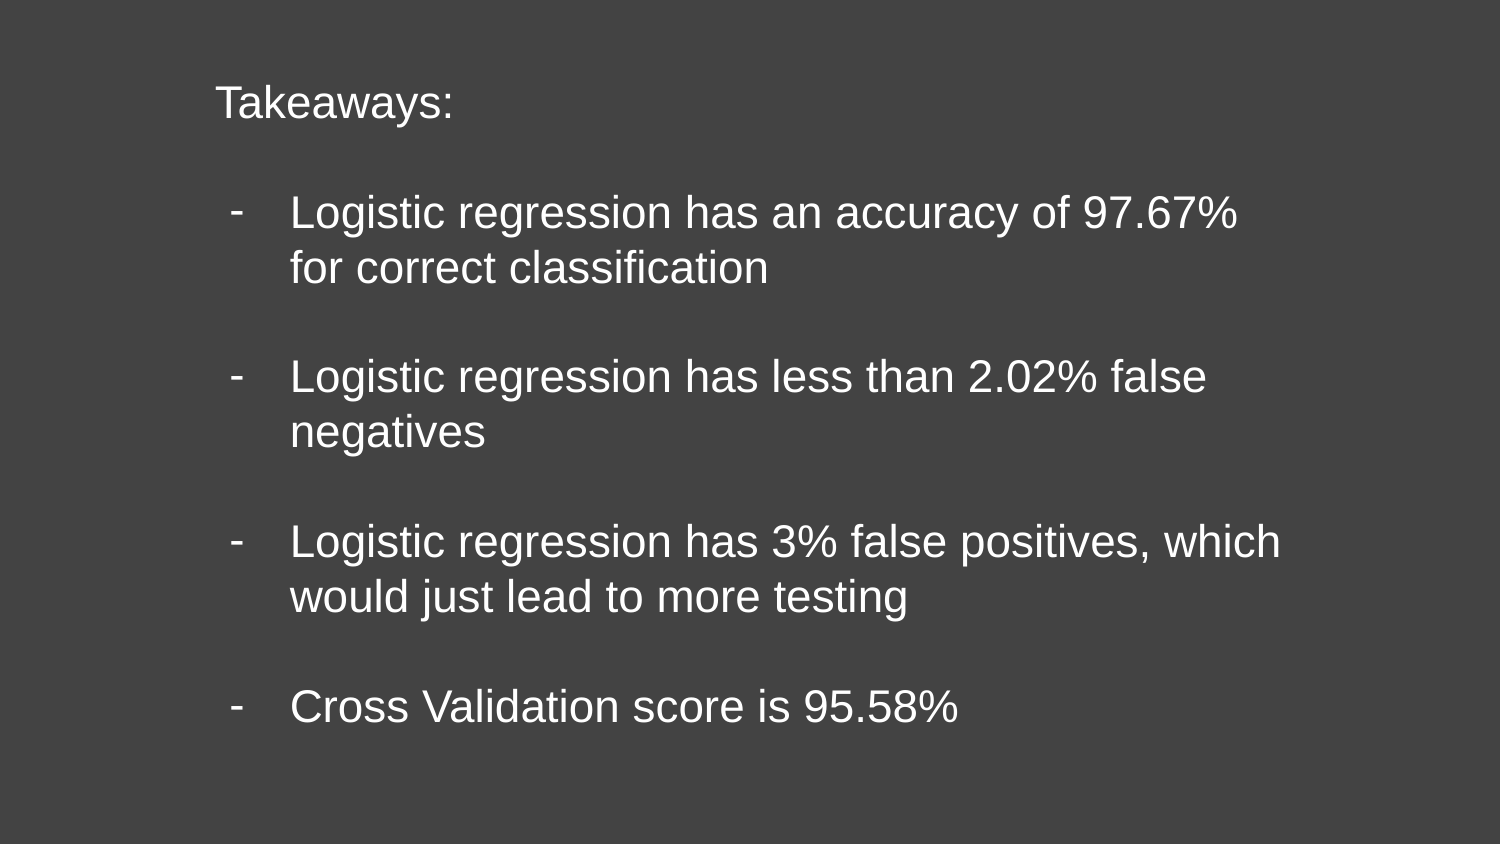

Takeaways:

Logistic regression has an accuracy of 97.67% for correct classification

Logistic regression has less than 2.02% false negatives

Logistic regression has 3% false positives, which would just lead to more testing

Cross Validation score is 95.58%